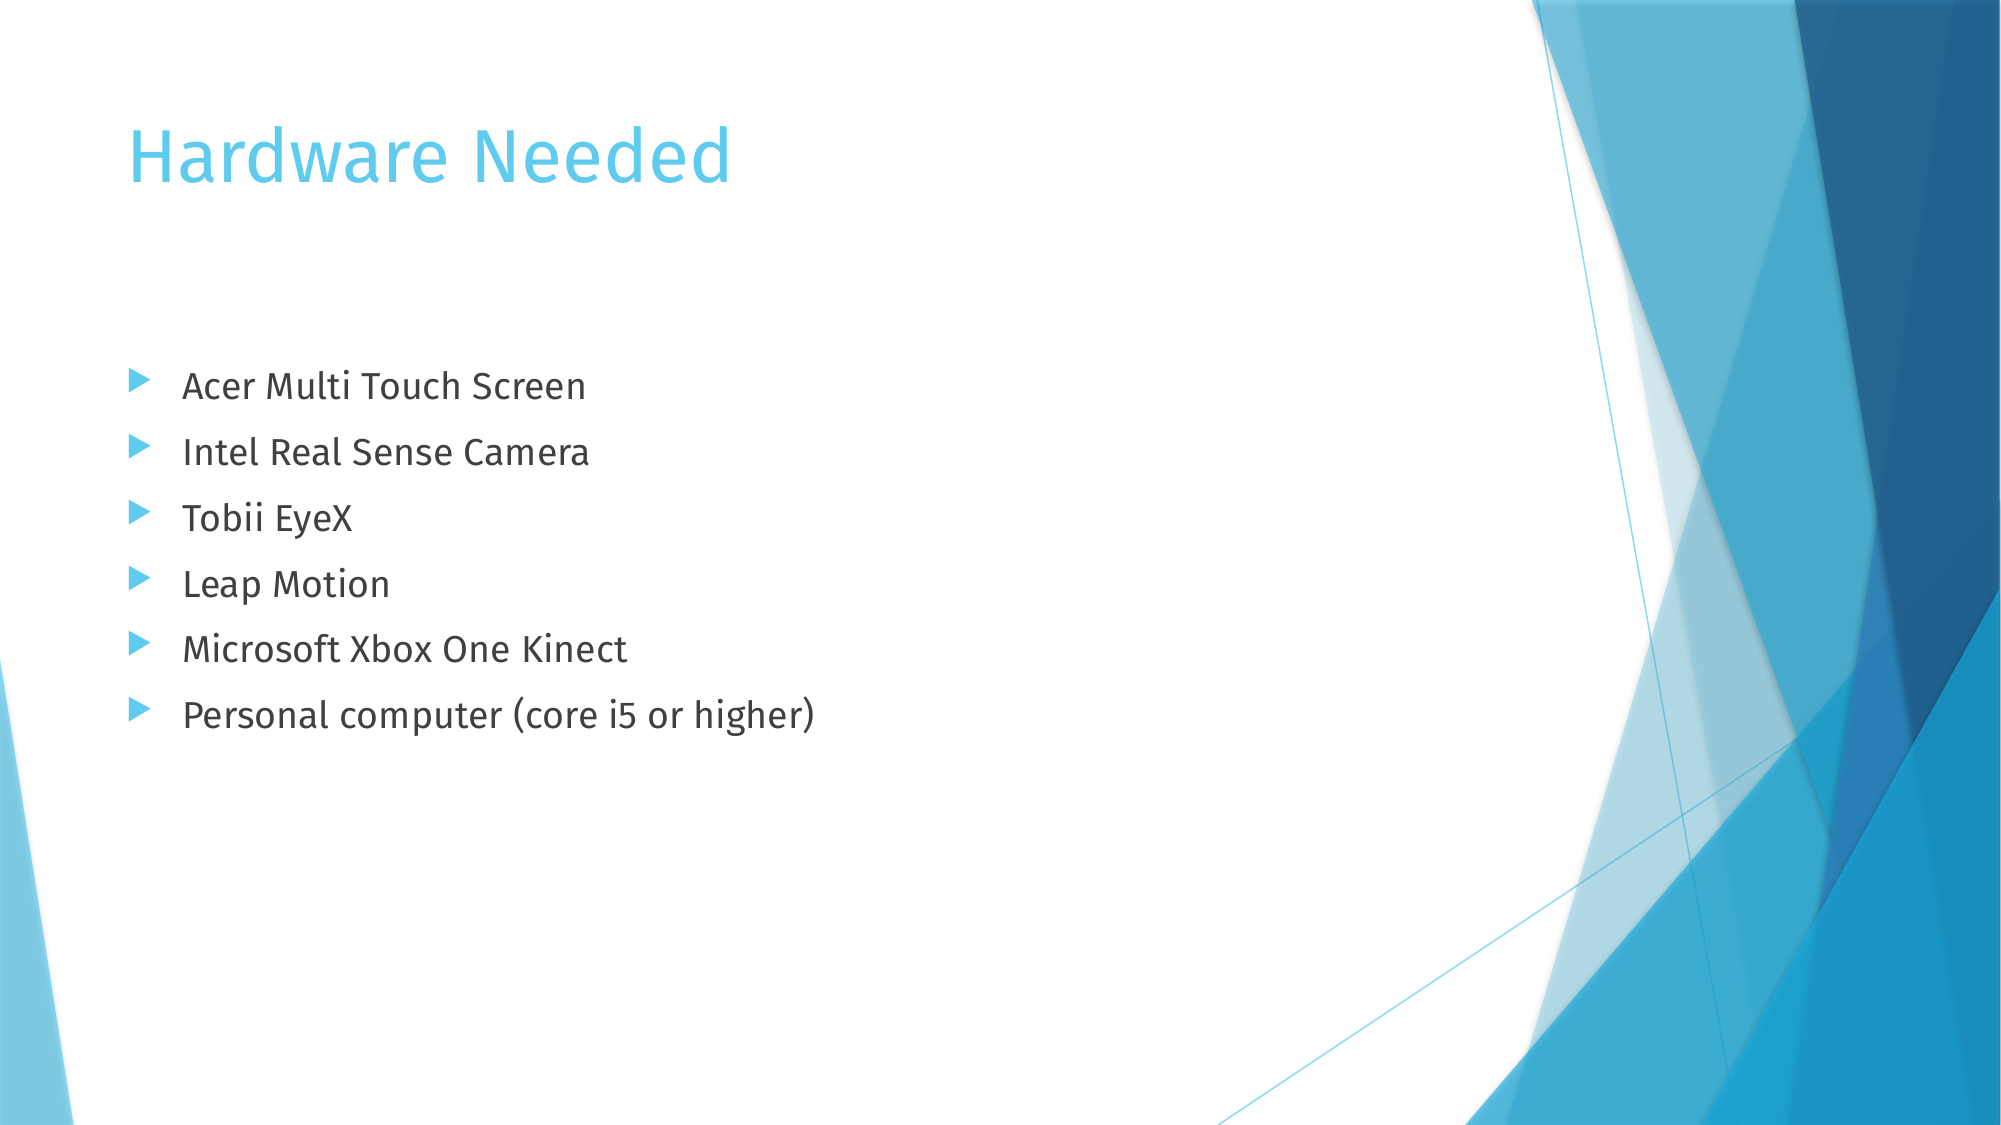

# Hardware Needed
Acer Multi Touch Screen
Intel Real Sense Camera
Tobii EyeX
Leap Motion
Microsoft Xbox One Kinect
Personal computer (core i5 or higher)